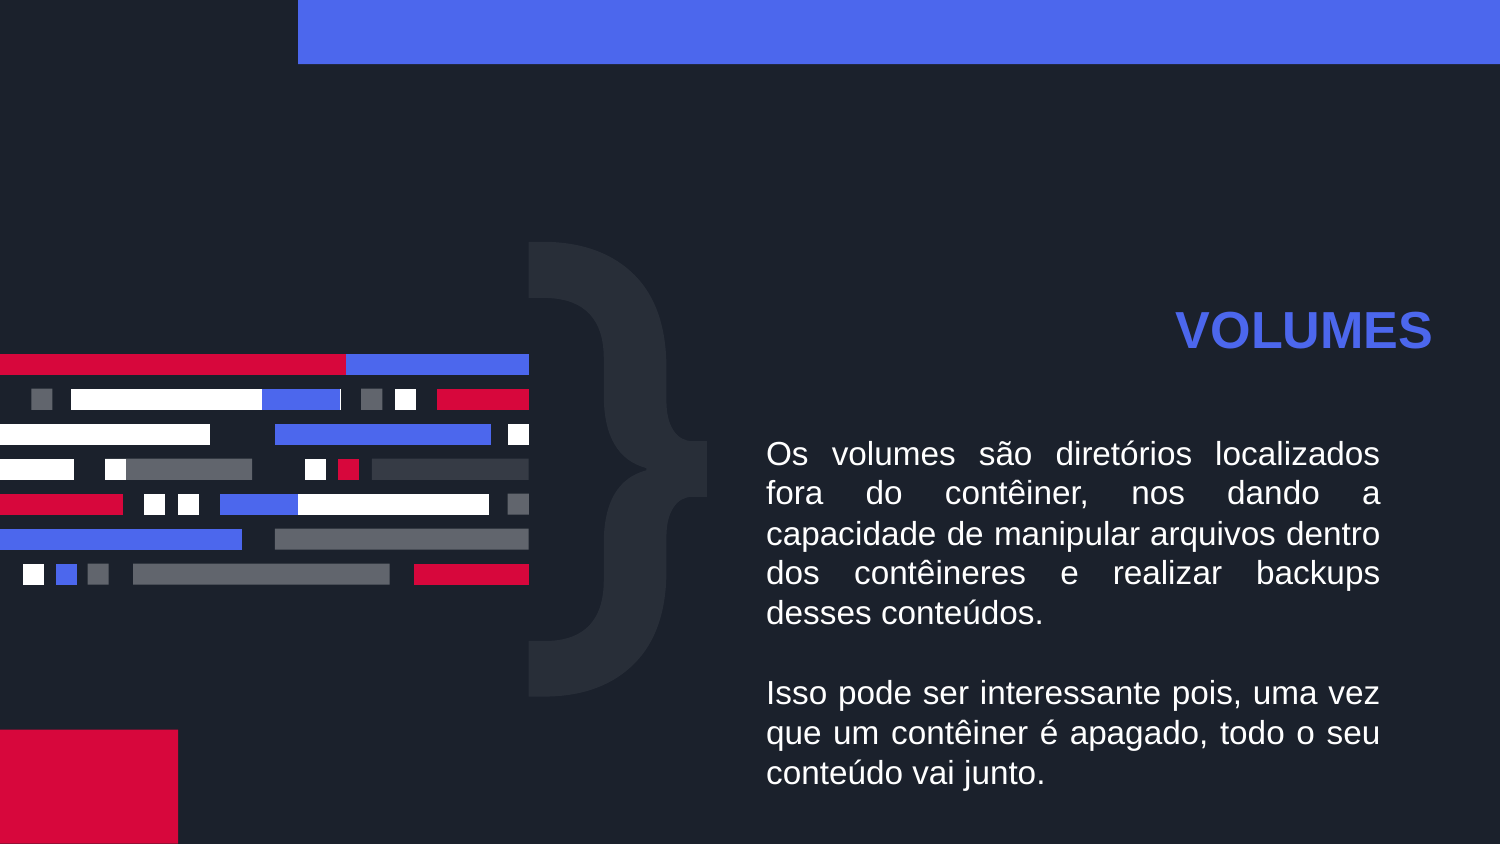

# VOLUMES
Os volumes são diretórios localizados fora do contêiner, nos dando a capacidade de manipular arquivos dentro dos contêineres e realizar backups desses conteúdos.

Isso pode ser interessante pois, uma vez que um contêiner é apagado, todo o seu conteúdo vai junto.